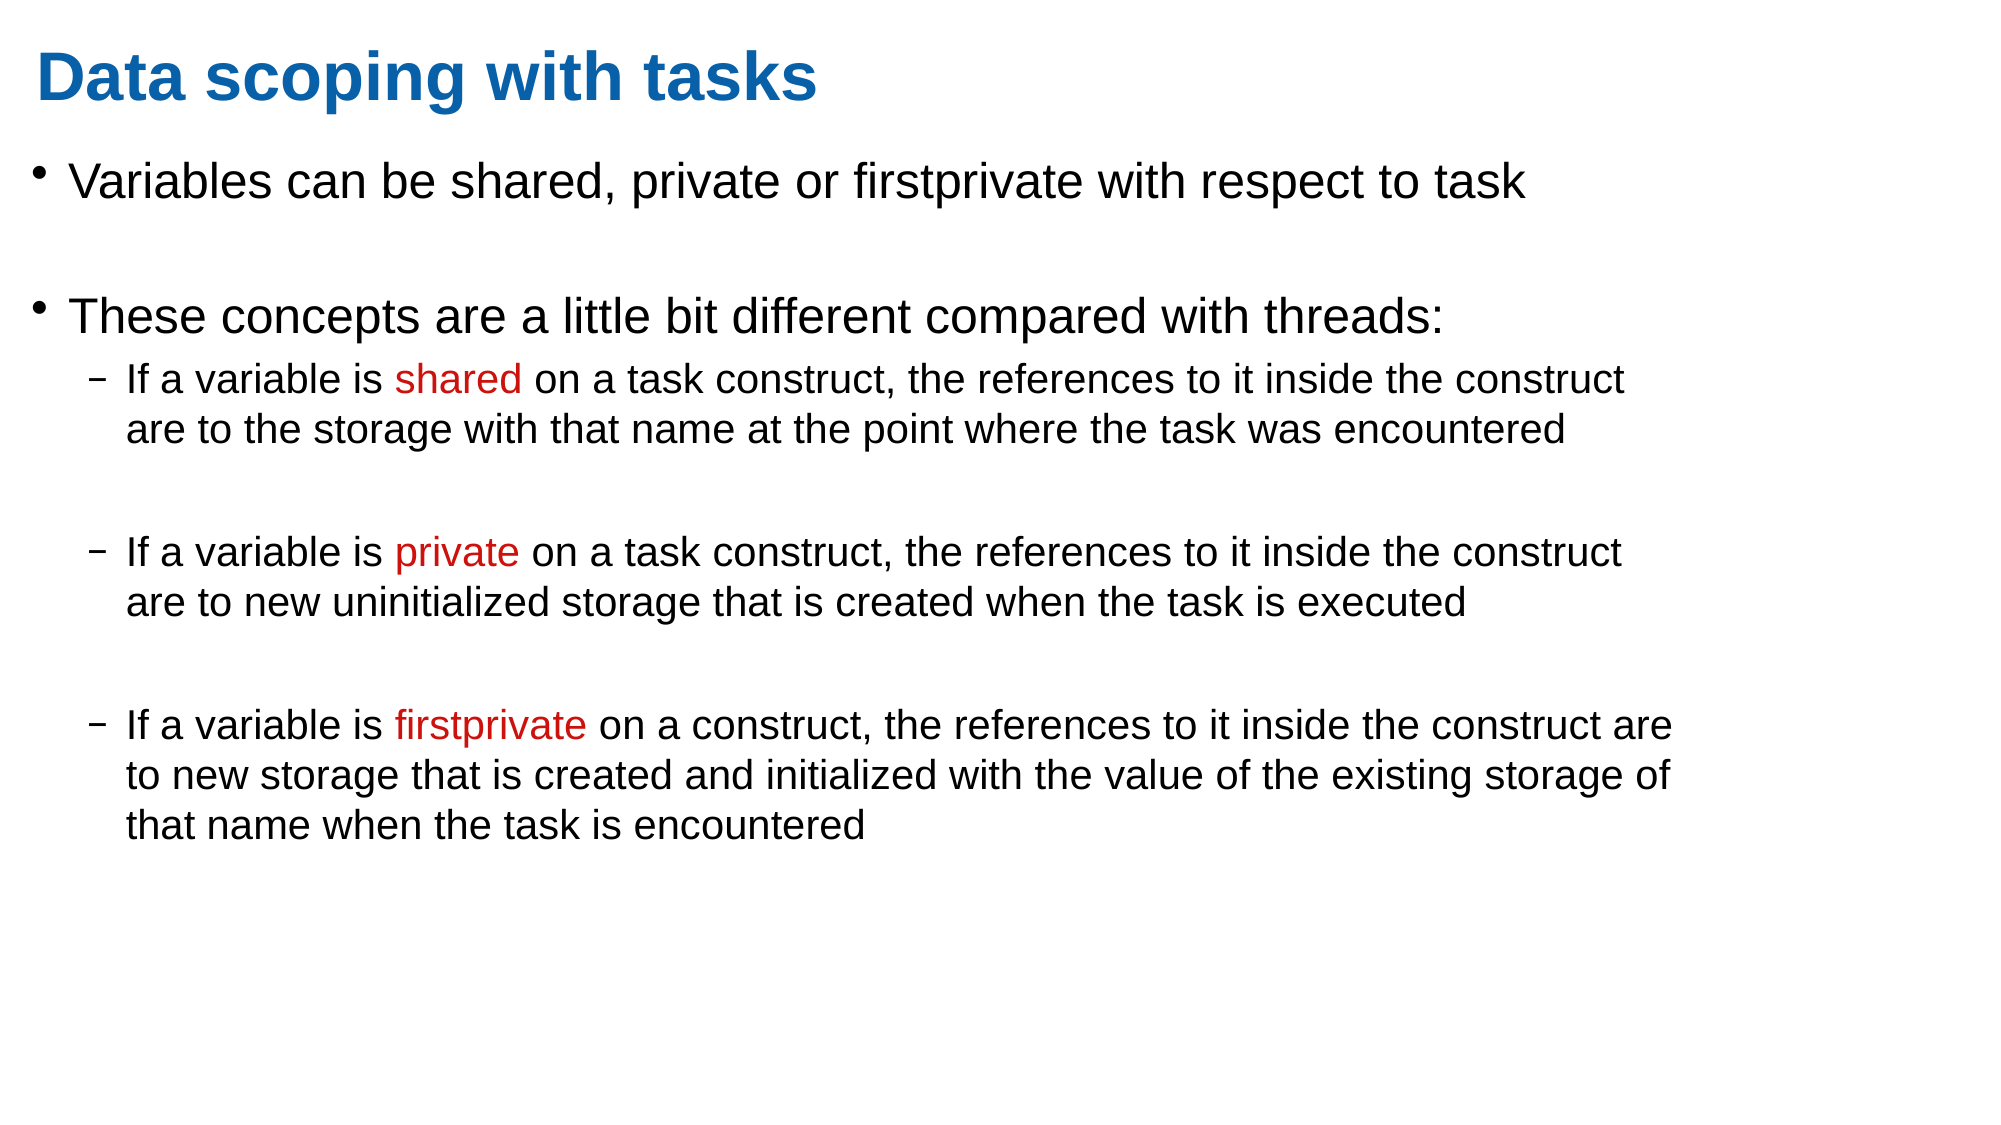

# Data scoping with tasks
Variables can be shared, private or firstprivate with respect to task

These concepts are a little bit different compared with threads:
If a variable is shared on a task construct, the references to it inside the construct are to the storage with that name at the point where the task was encountered

If a variable is private on a task construct, the references to it inside the construct are to new uninitialized storage that is created when the task is executed

If a variable is firstprivate on a construct, the references to it inside the construct are to new storage that is created and initialized with the value of the existing storage of that name when the task is encountered

85